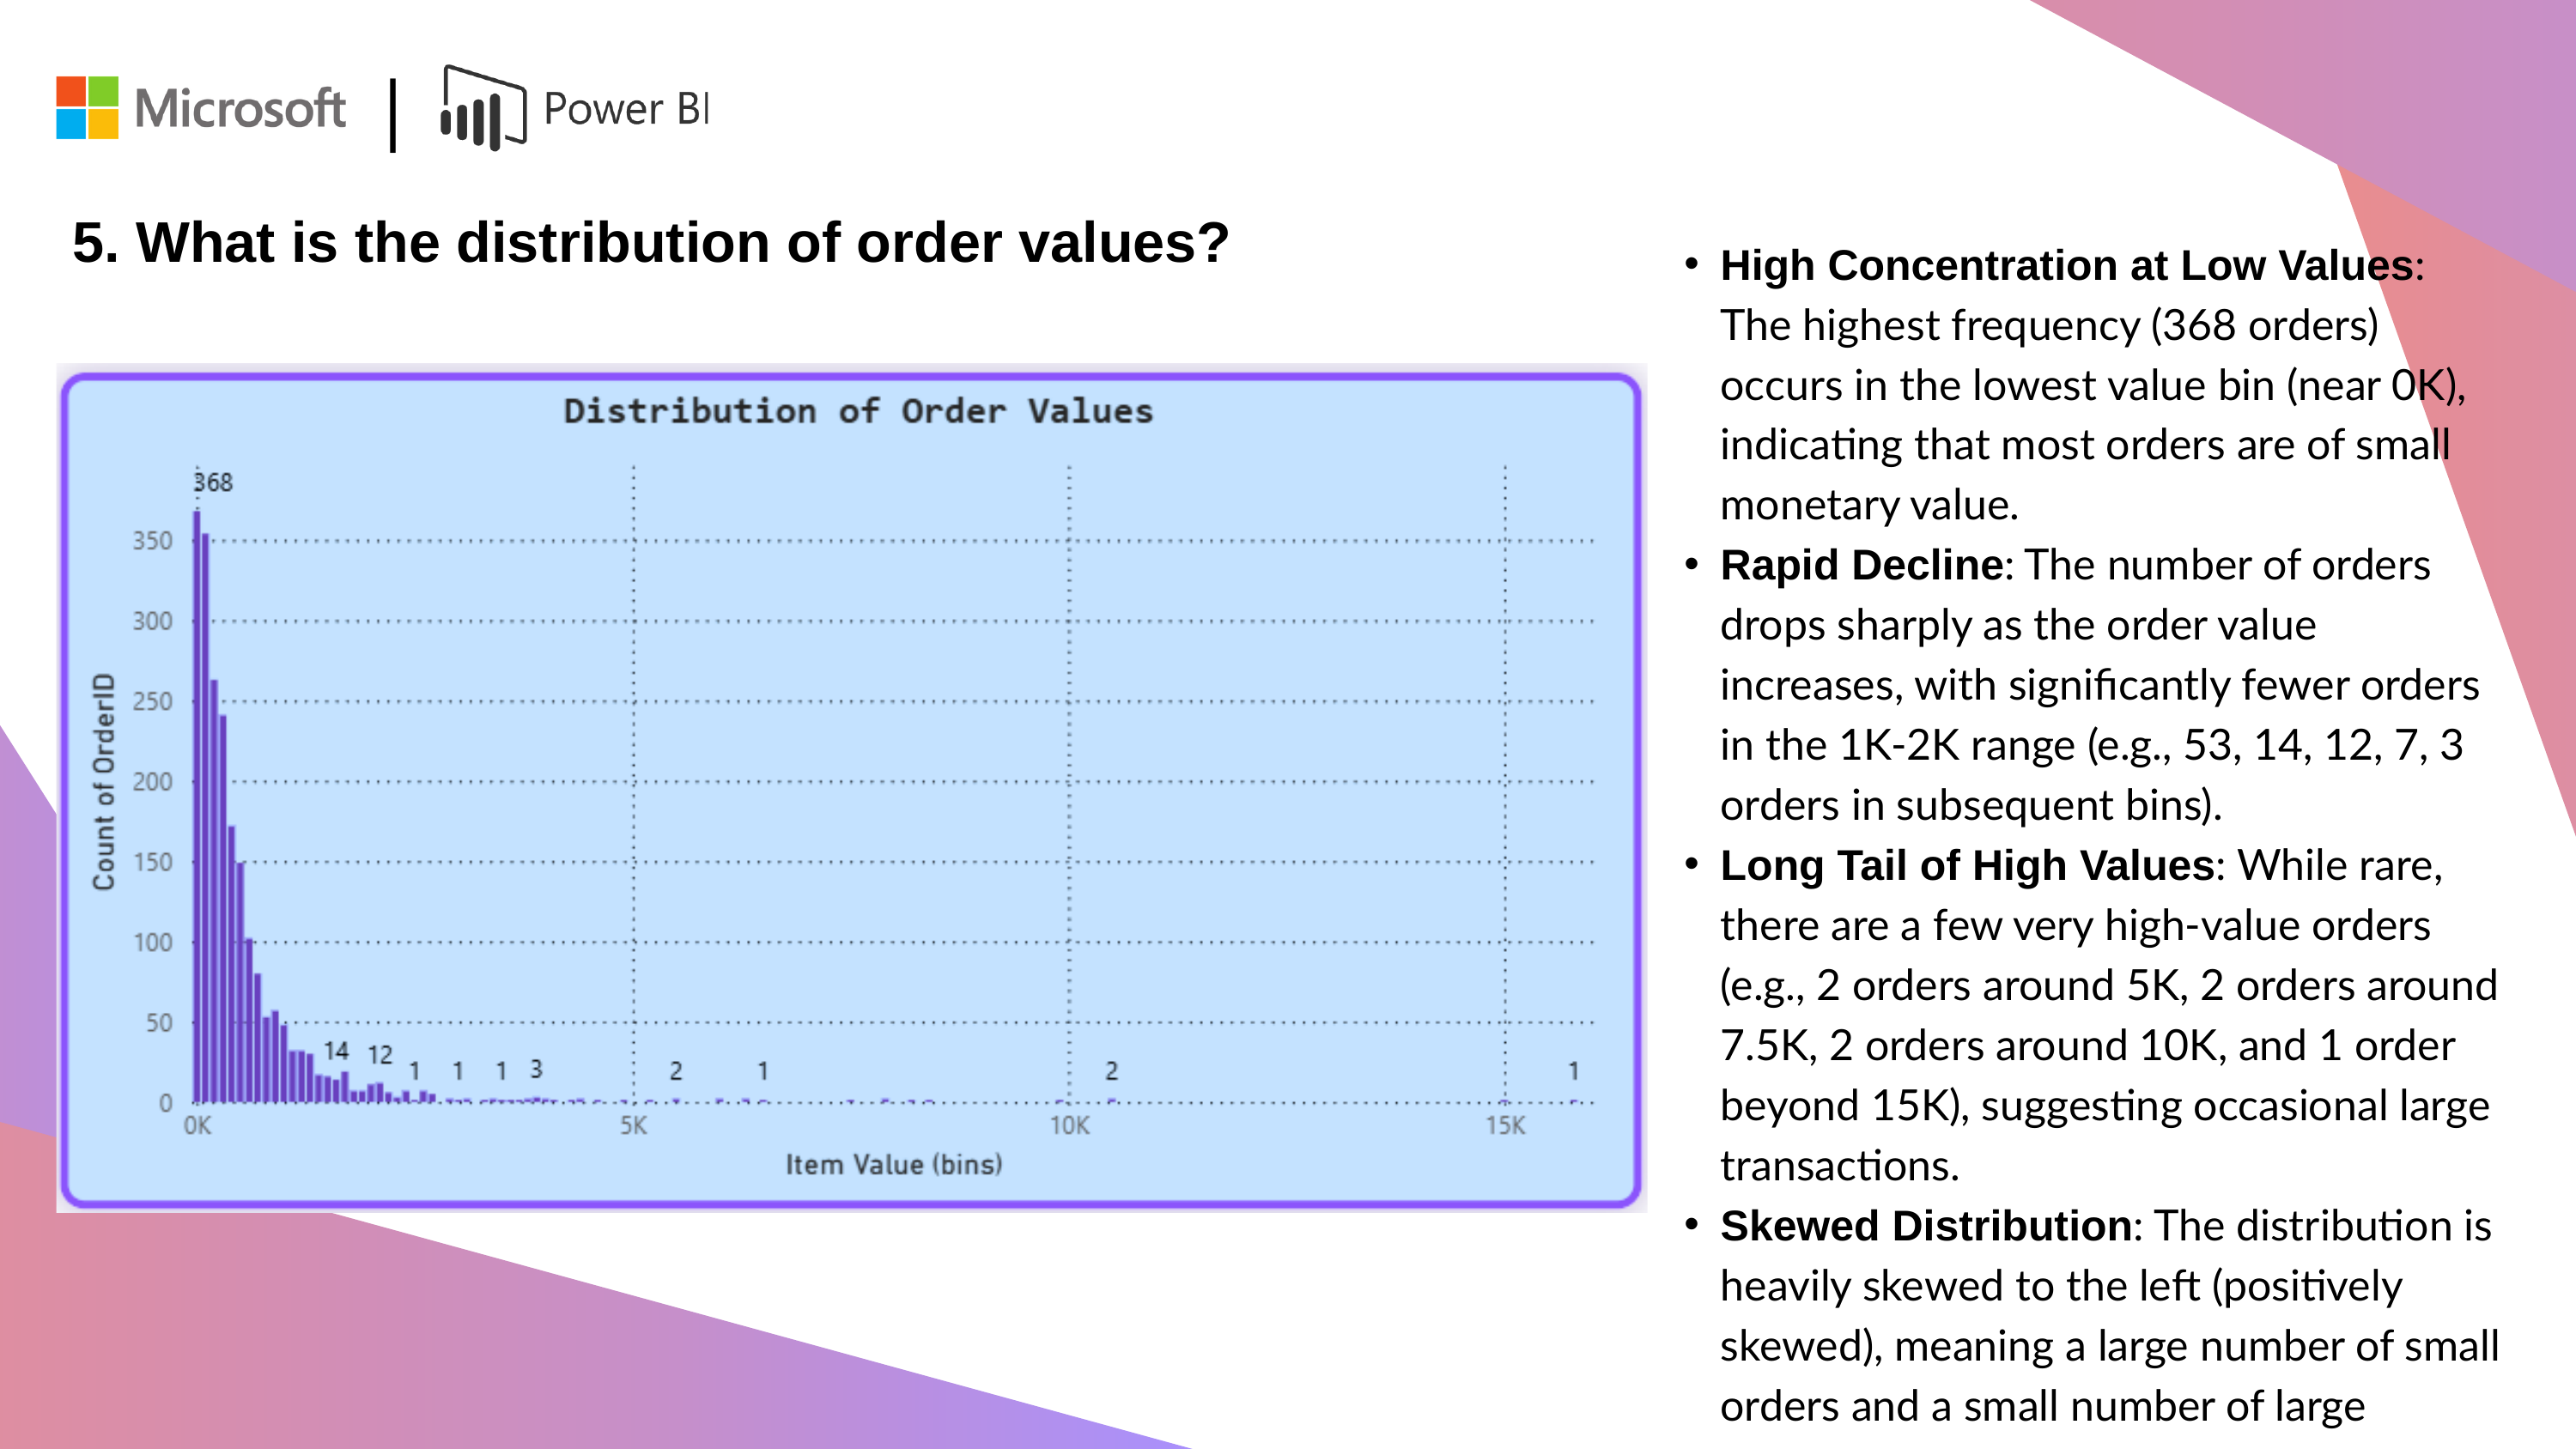

|

5. What is the distribution of order values?
High Concentration at Low Values: The highest frequency (368 orders) occurs in the lowest value bin (near 0K), indicating that most orders are of small monetary value.
Rapid Decline: The number of orders drops sharply as the order value increases, with significantly fewer orders in the 1K-2K range (e.g., 53, 14, 12, 7, 3 orders in subsequent bins).
Long Tail of High Values: While rare, there are a few very high-value orders (e.g., 2 orders around 5K, 2 orders around 7.5K, 2 orders around 10K, and 1 order beyond 15K), suggesting occasional large transactions.
Skewed Distribution: The distribution is heavily skewed to the left (positively skewed), meaning a large number of small orders and a small number of large orders.